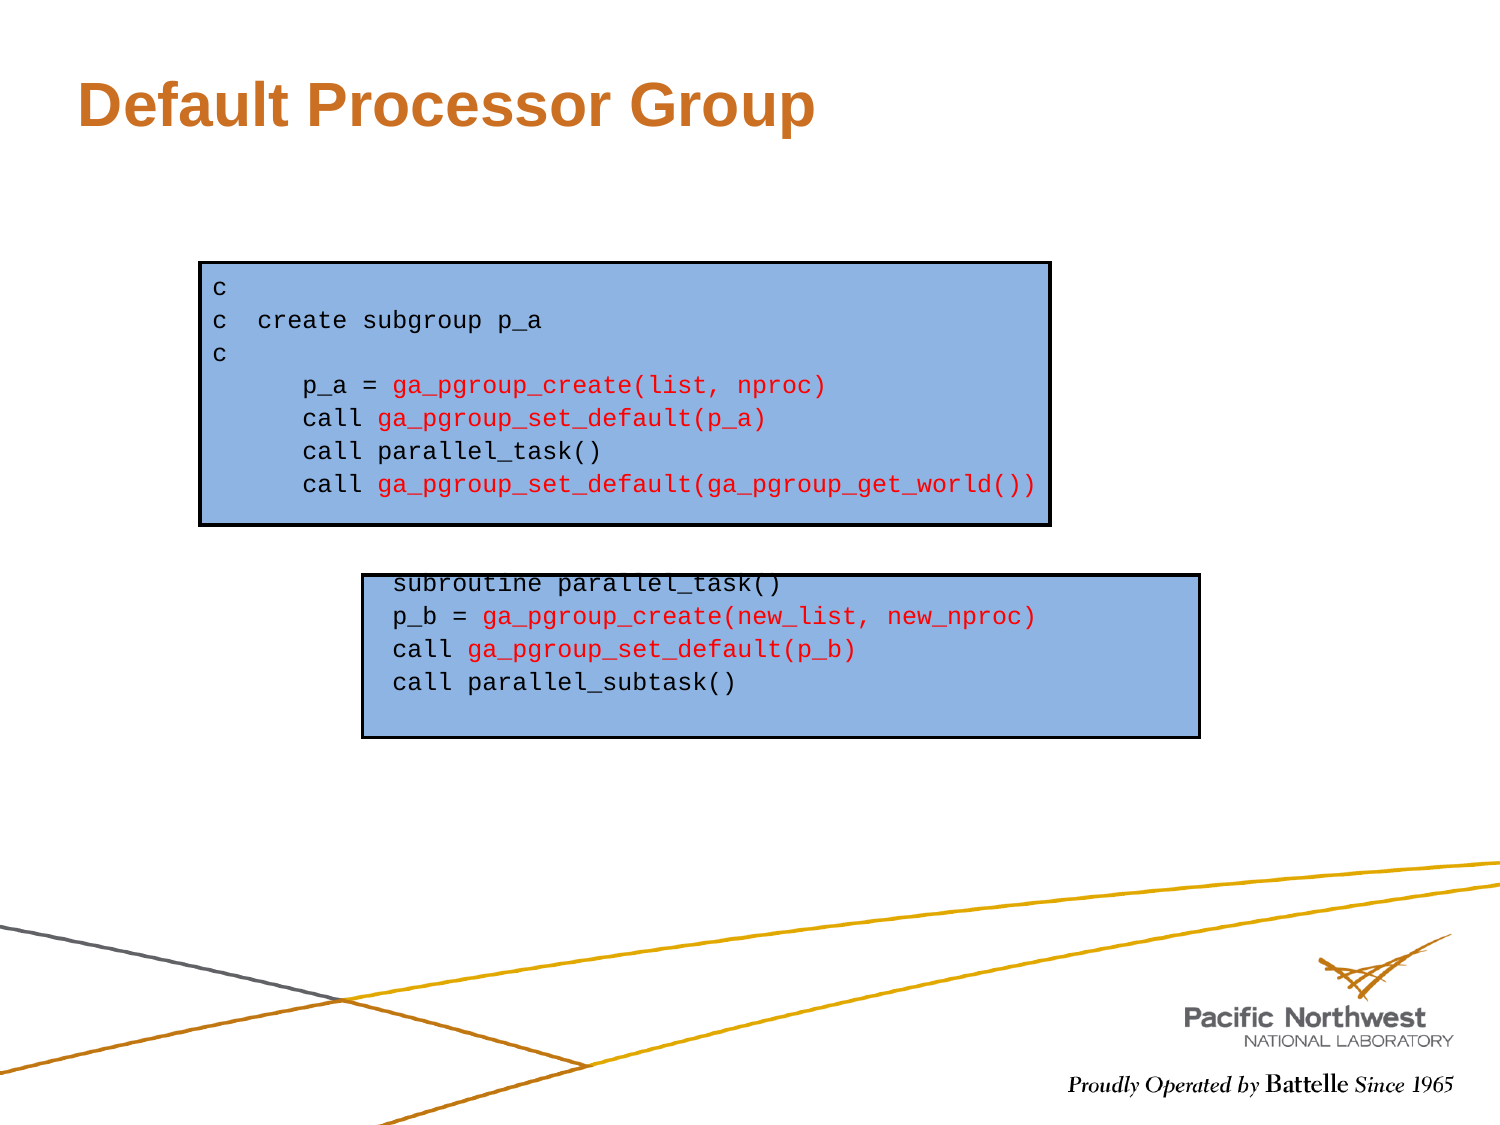

# Default Processor Group

c
c  create subgroup p_a
c
      p_a = ga_pgroup_create(list, nproc)
      call ga_pgroup_set_default(p_a)
      call parallel_task()
      call ga_pgroup_set_default(ga_pgroup_get_world())

            subroutine parallel_task()
            p_b = ga_pgroup_create(new_list, new_nproc)
            call ga_pgroup_set_default(p_b)
            call parallel_subtask()